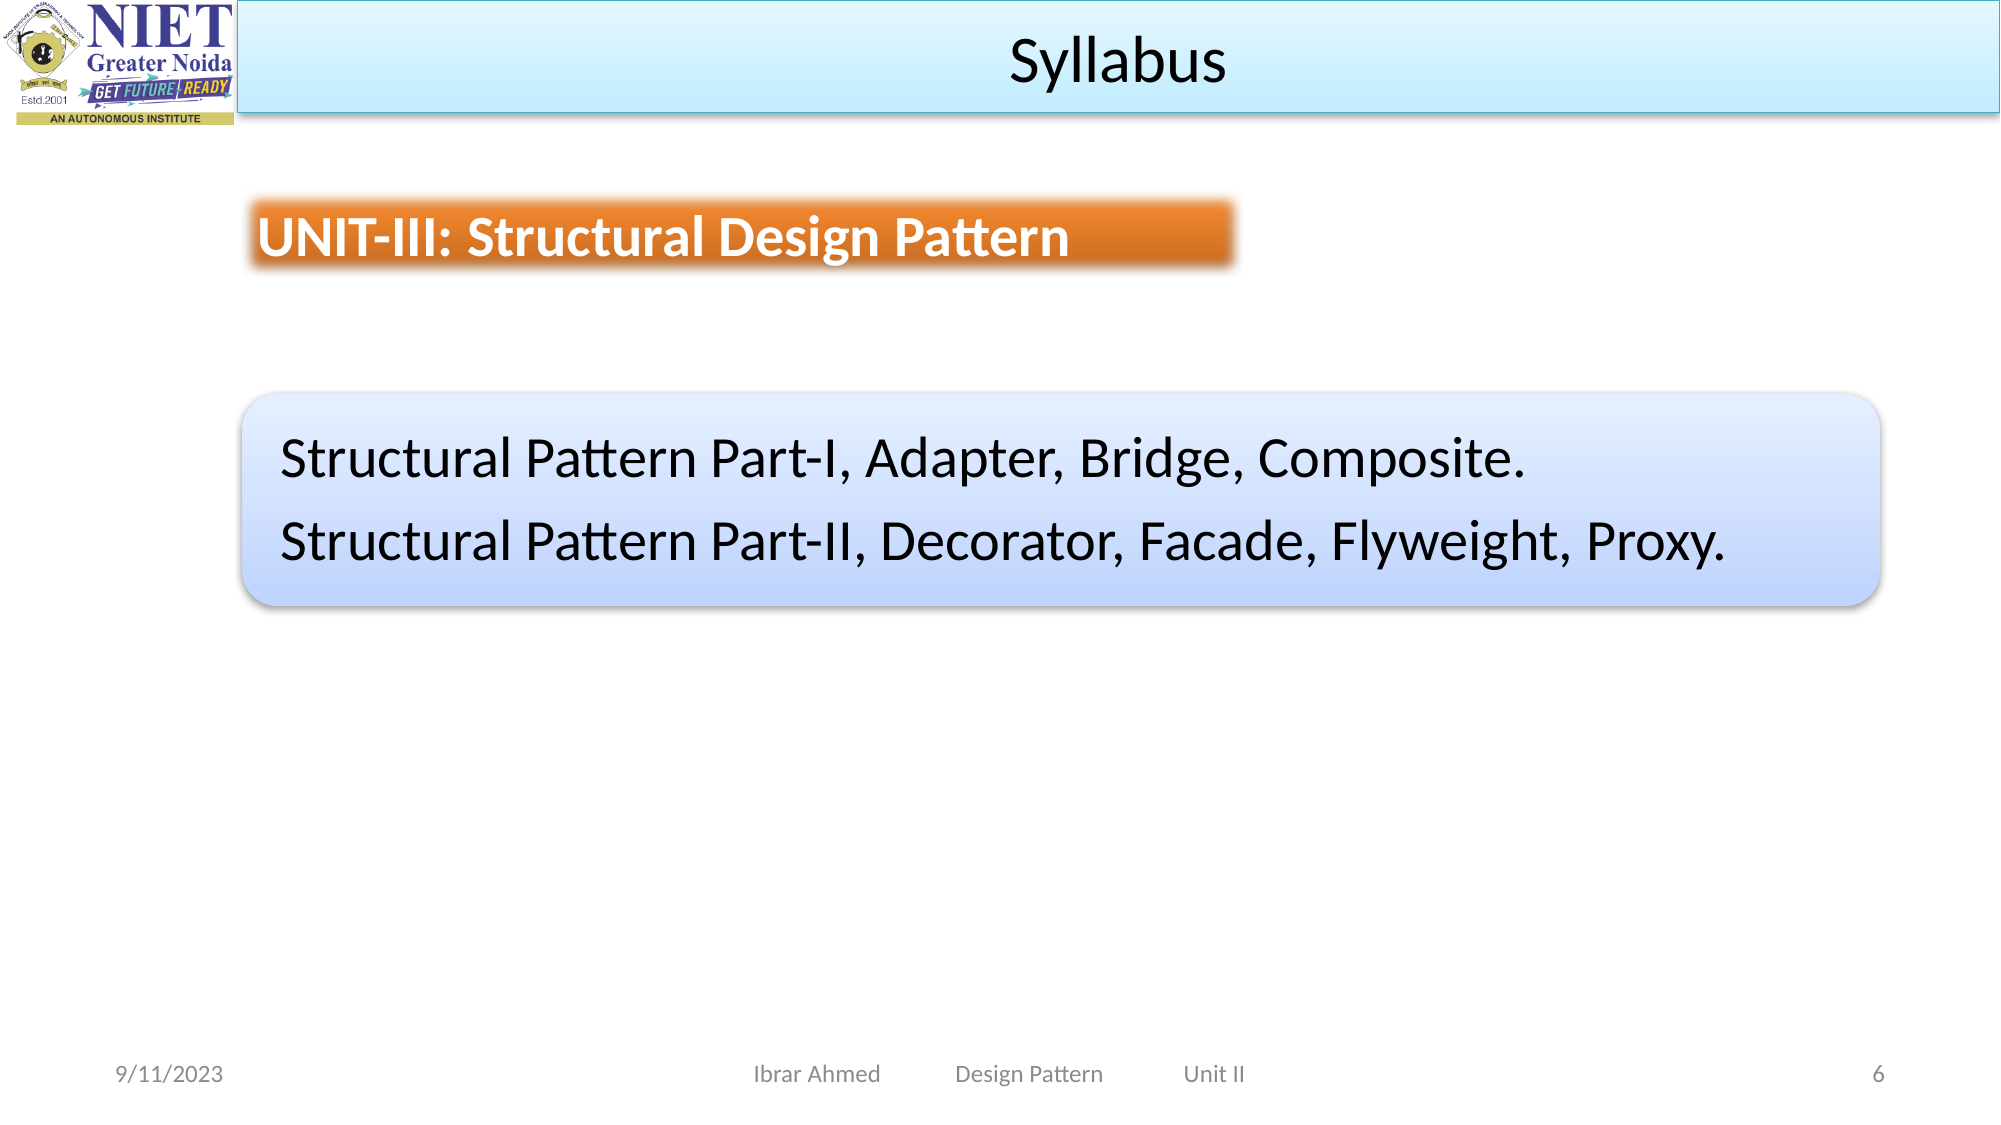

Syllabus
UNIT-III: Structural Design Pattern
Structural Pattern Part-I, Adapter, Bridge, Composite.
Structural Pattern Part-II, Decorator, Facade, Flyweight, Proxy.
9/11/2023
Ibrar Ahmed             Design Pattern              Unit II
6